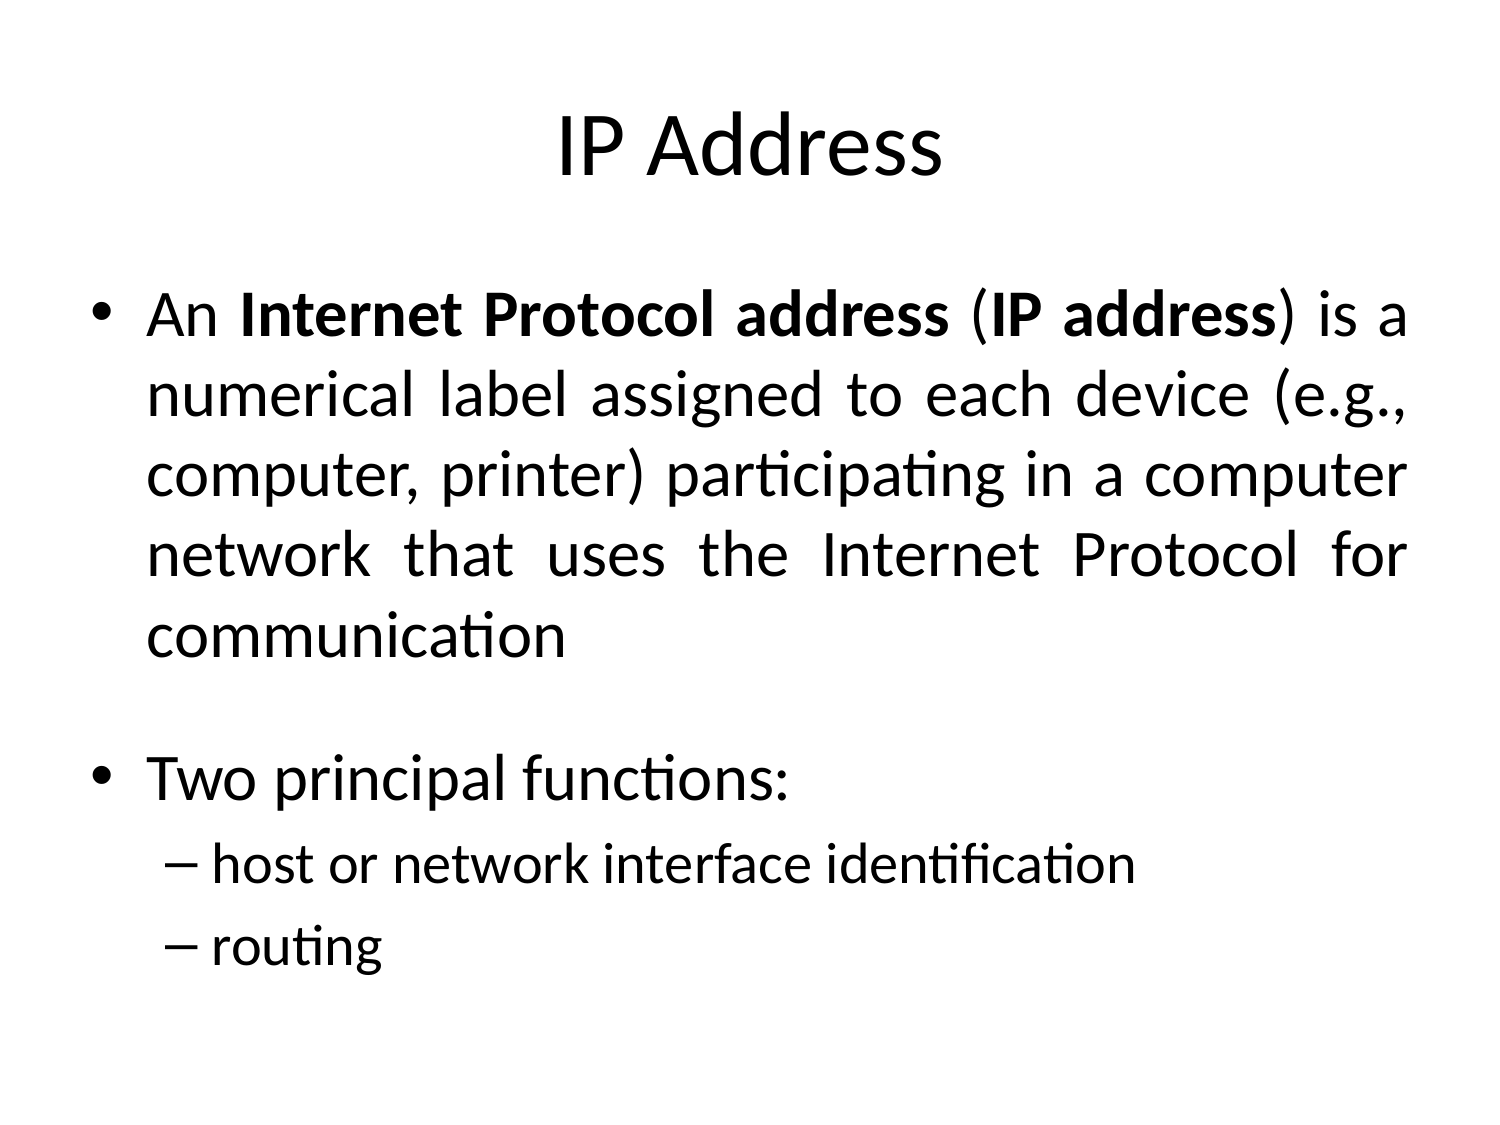

# IP Address
An Internet Protocol address (IP address) is a numerical label assigned to each device (e.g., computer, printer) participating in a computer network that uses the Internet Protocol for communication
Two principal functions:
host or network interface identification
routing